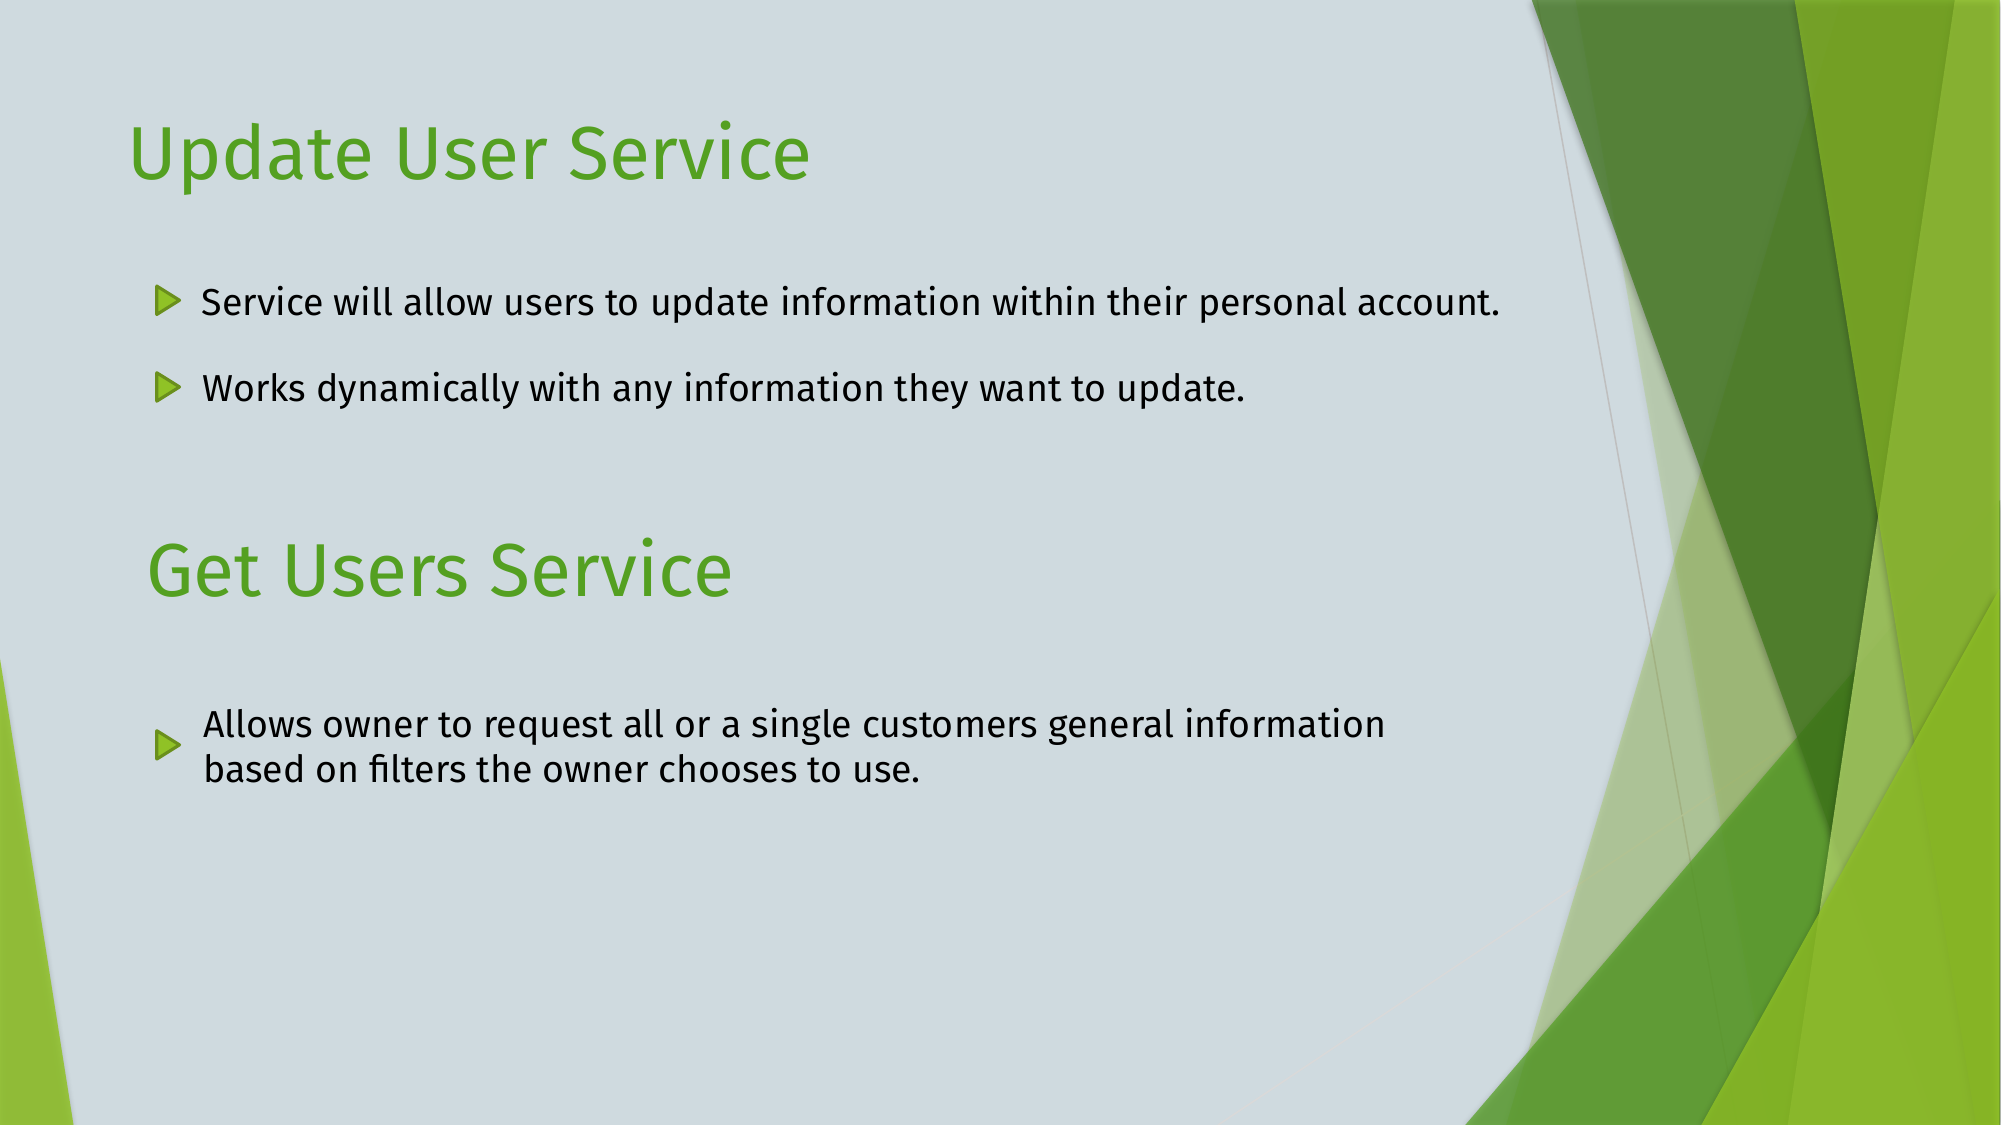

# Update User Service

Service will allow users to update information within their personal account.

Works dynamically with any information they want to update.

 Get Users Service

Allows owner to request all or a single customers general information based on filters the owner chooses to use.